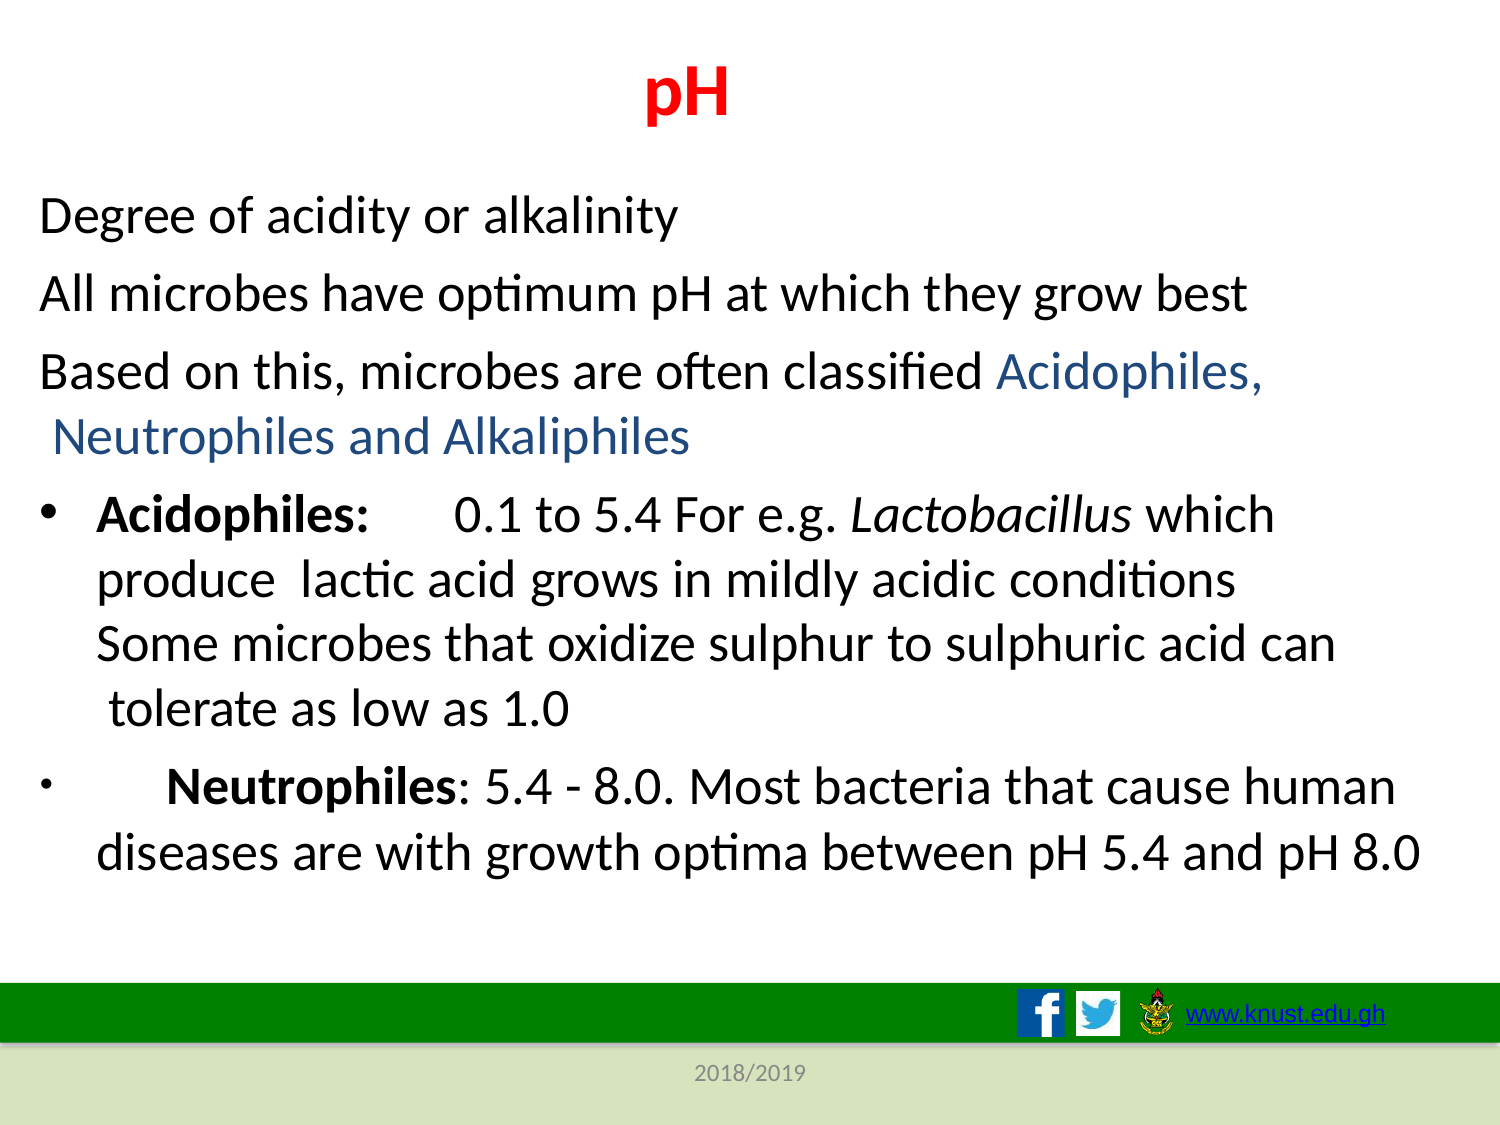

# pH
Degree of acidity or alkalinity
All microbes have optimum pH at which they grow best
Based on this, microbes are often classified Acidophiles,  Neutrophiles and Alkaliphiles
Acidophiles:	0.1 to 5.4 For e.g. Lactobacillus which produce  lactic acid grows in mildly acidic conditions
Some microbes that oxidize sulphur to sulphuric acid can  tolerate as low as 1.0
	Neutrophiles: 5.4 - 8.0. Most bacteria that cause human  diseases are with growth optima between pH 5.4 and pH 8.0

www.knust.edu.gh
2018/2019